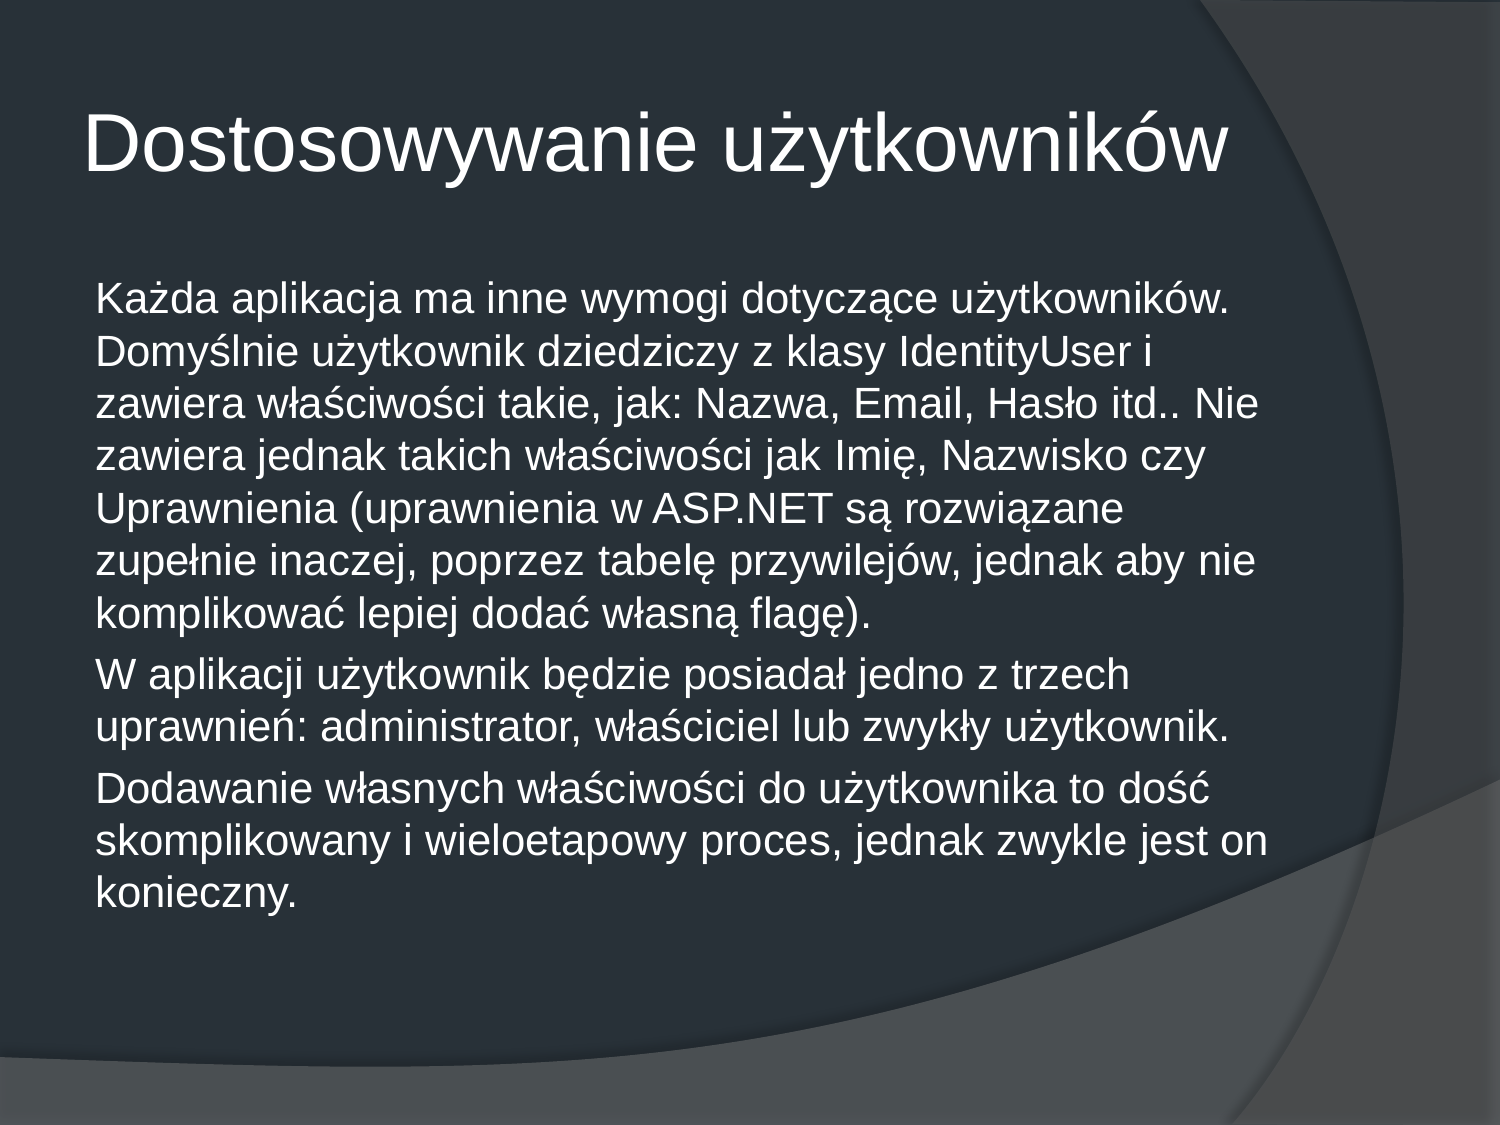

# Dostosowywanie użytkowników
Każda aplikacja ma inne wymogi dotyczące użytkowników. Domyślnie użytkownik dziedziczy z klasy IdentityUser i zawiera właściwości takie, jak: Nazwa, Email, Hasło itd.. Nie zawiera jednak takich właściwości jak Imię, Nazwisko czy Uprawnienia (uprawnienia w ASP.NET są rozwiązane zupełnie inaczej, poprzez tabelę przywilejów, jednak aby nie komplikować lepiej dodać własną flagę).
W aplikacji użytkownik będzie posiadał jedno z trzech uprawnień: administrator, właściciel lub zwykły użytkownik.
Dodawanie własnych właściwości do użytkownika to dość skomplikowany i wieloetapowy proces, jednak zwykle jest on konieczny.